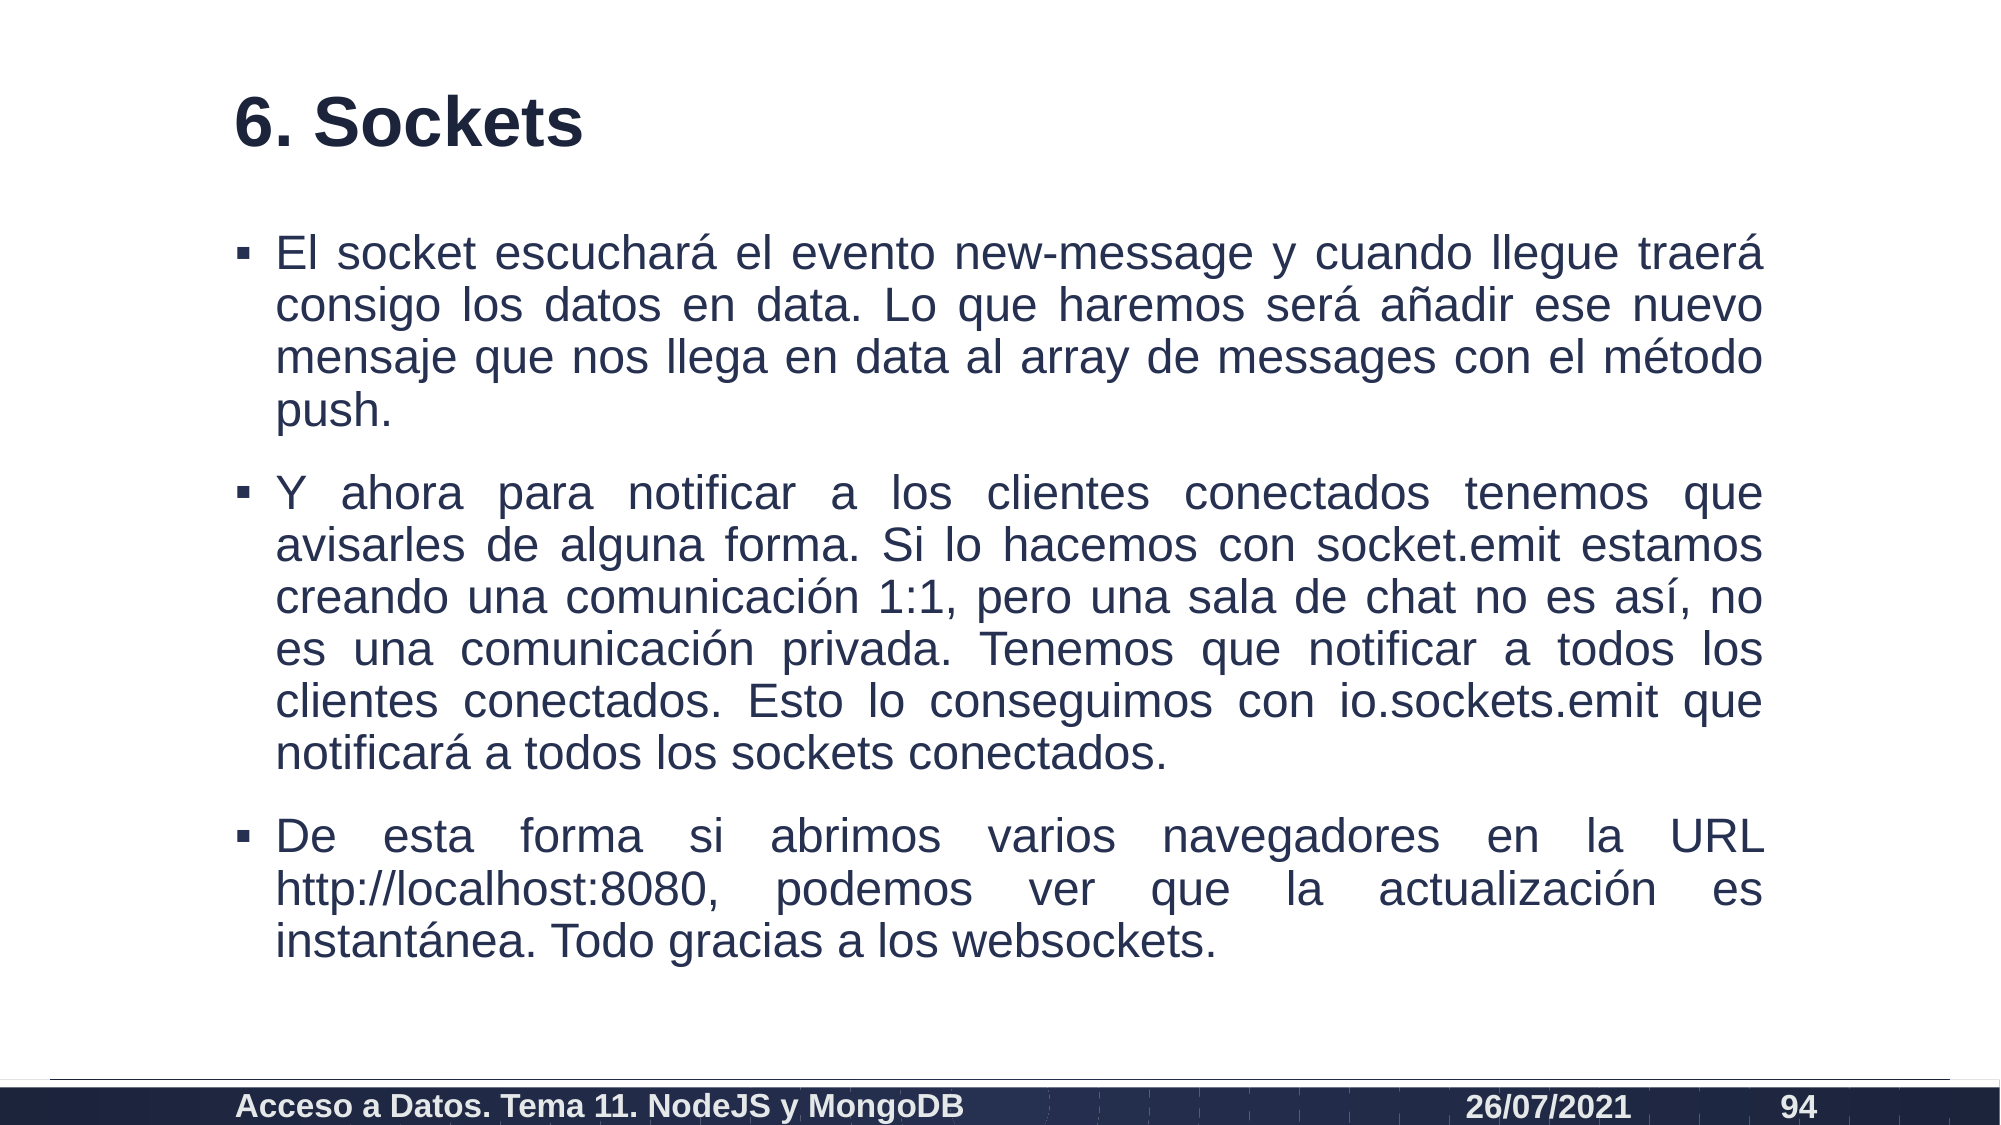

# 6. Sockets
El socket escuchará el evento new-message y cuando llegue traerá consigo los datos en data. Lo que haremos será añadir ese nuevo mensaje que nos llega en data al array de messages con el método push.
Y ahora para notificar a los clientes conectados tenemos que avisarles de alguna forma. Si lo hacemos con socket.emit estamos creando una comunicación 1:1, pero una sala de chat no es así, no es una comunicación privada. Tenemos que notificar a todos los clientes conectados. Esto lo conseguimos con io.sockets.emit que notificará a todos los sockets conectados.
De esta forma si abrimos varios navegadores en la URL http://localhost:8080, podemos ver que la actualización es instantánea. Todo gracias a los websockets.
Acceso a Datos. Tema 11. NodeJS y MongoDB
26/07/2021
94